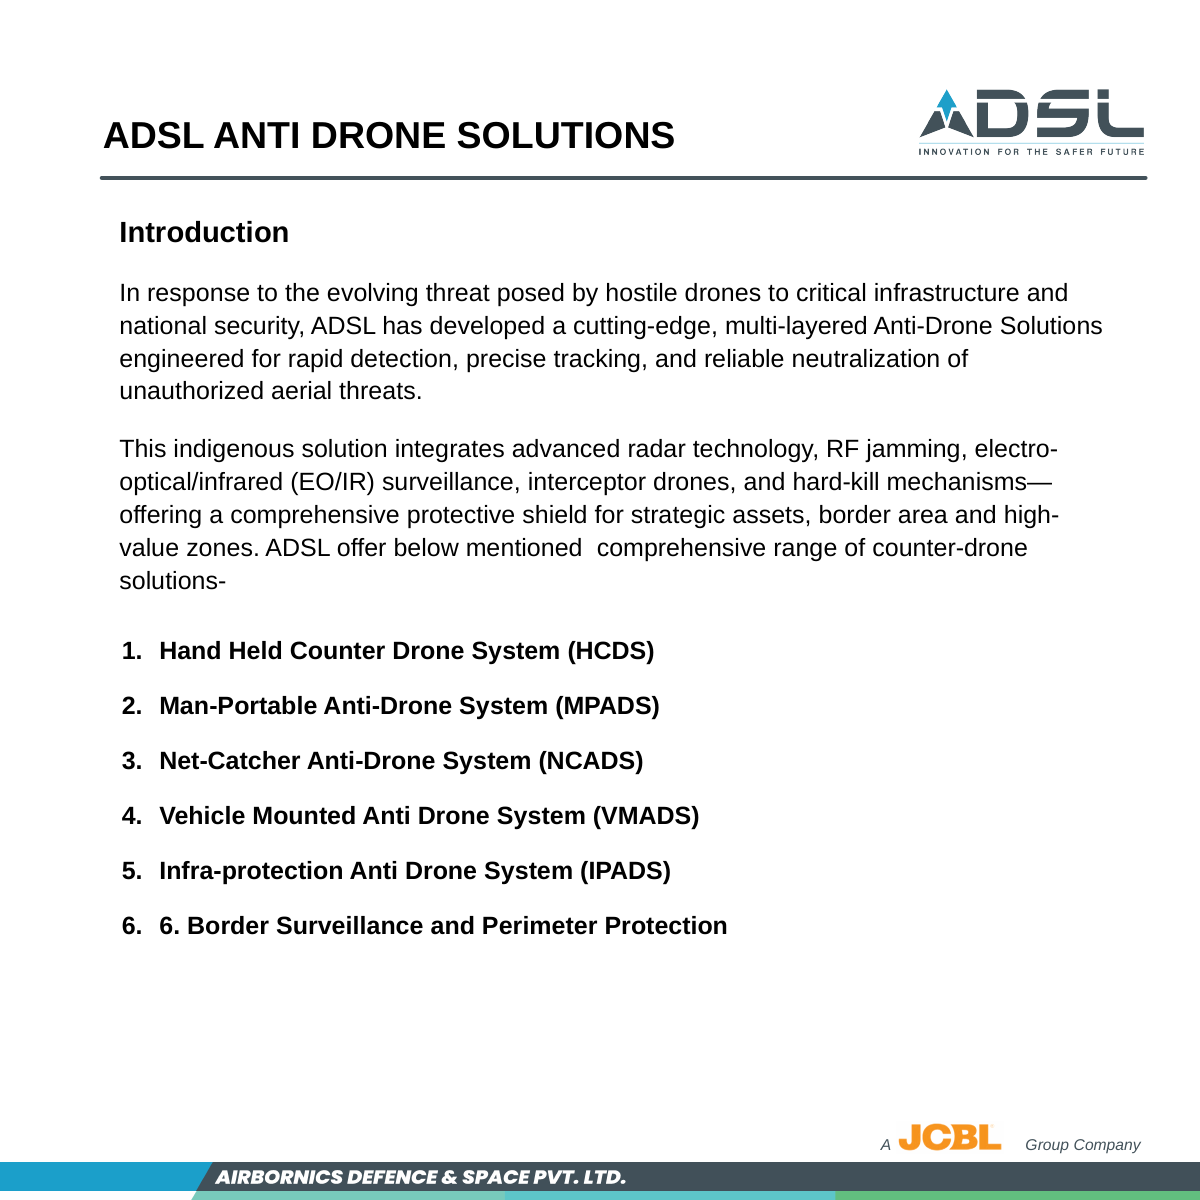

ADSL AnTI DRONE SOLUTIONS
Introduction
In response to the evolving threat posed by hostile drones to critical infrastructure and national security, ADSL has developed a cutting-edge, multi-layered Anti-Drone Solutions engineered for rapid detection, precise tracking, and reliable neutralization of unauthorized aerial threats.
This indigenous solution integrates advanced radar technology, RF jamming, electro-optical/infrared (EO/IR) surveillance, interceptor drones, and hard-kill mechanisms—offering a comprehensive protective shield for strategic assets, border area and high-value zones. ADSL offer below mentioned  comprehensive range of counter-drone solutions-
Hand Held Counter Drone System (HCDS)
Man-Portable Anti-Drone System (MPADS)
Net-Catcher Anti-Drone System (NCADS)
Vehicle Mounted Anti Drone System (VMADS)
Infra-protection Anti Drone System (IPADS)
6. Border Surveillance and Perimeter Protection